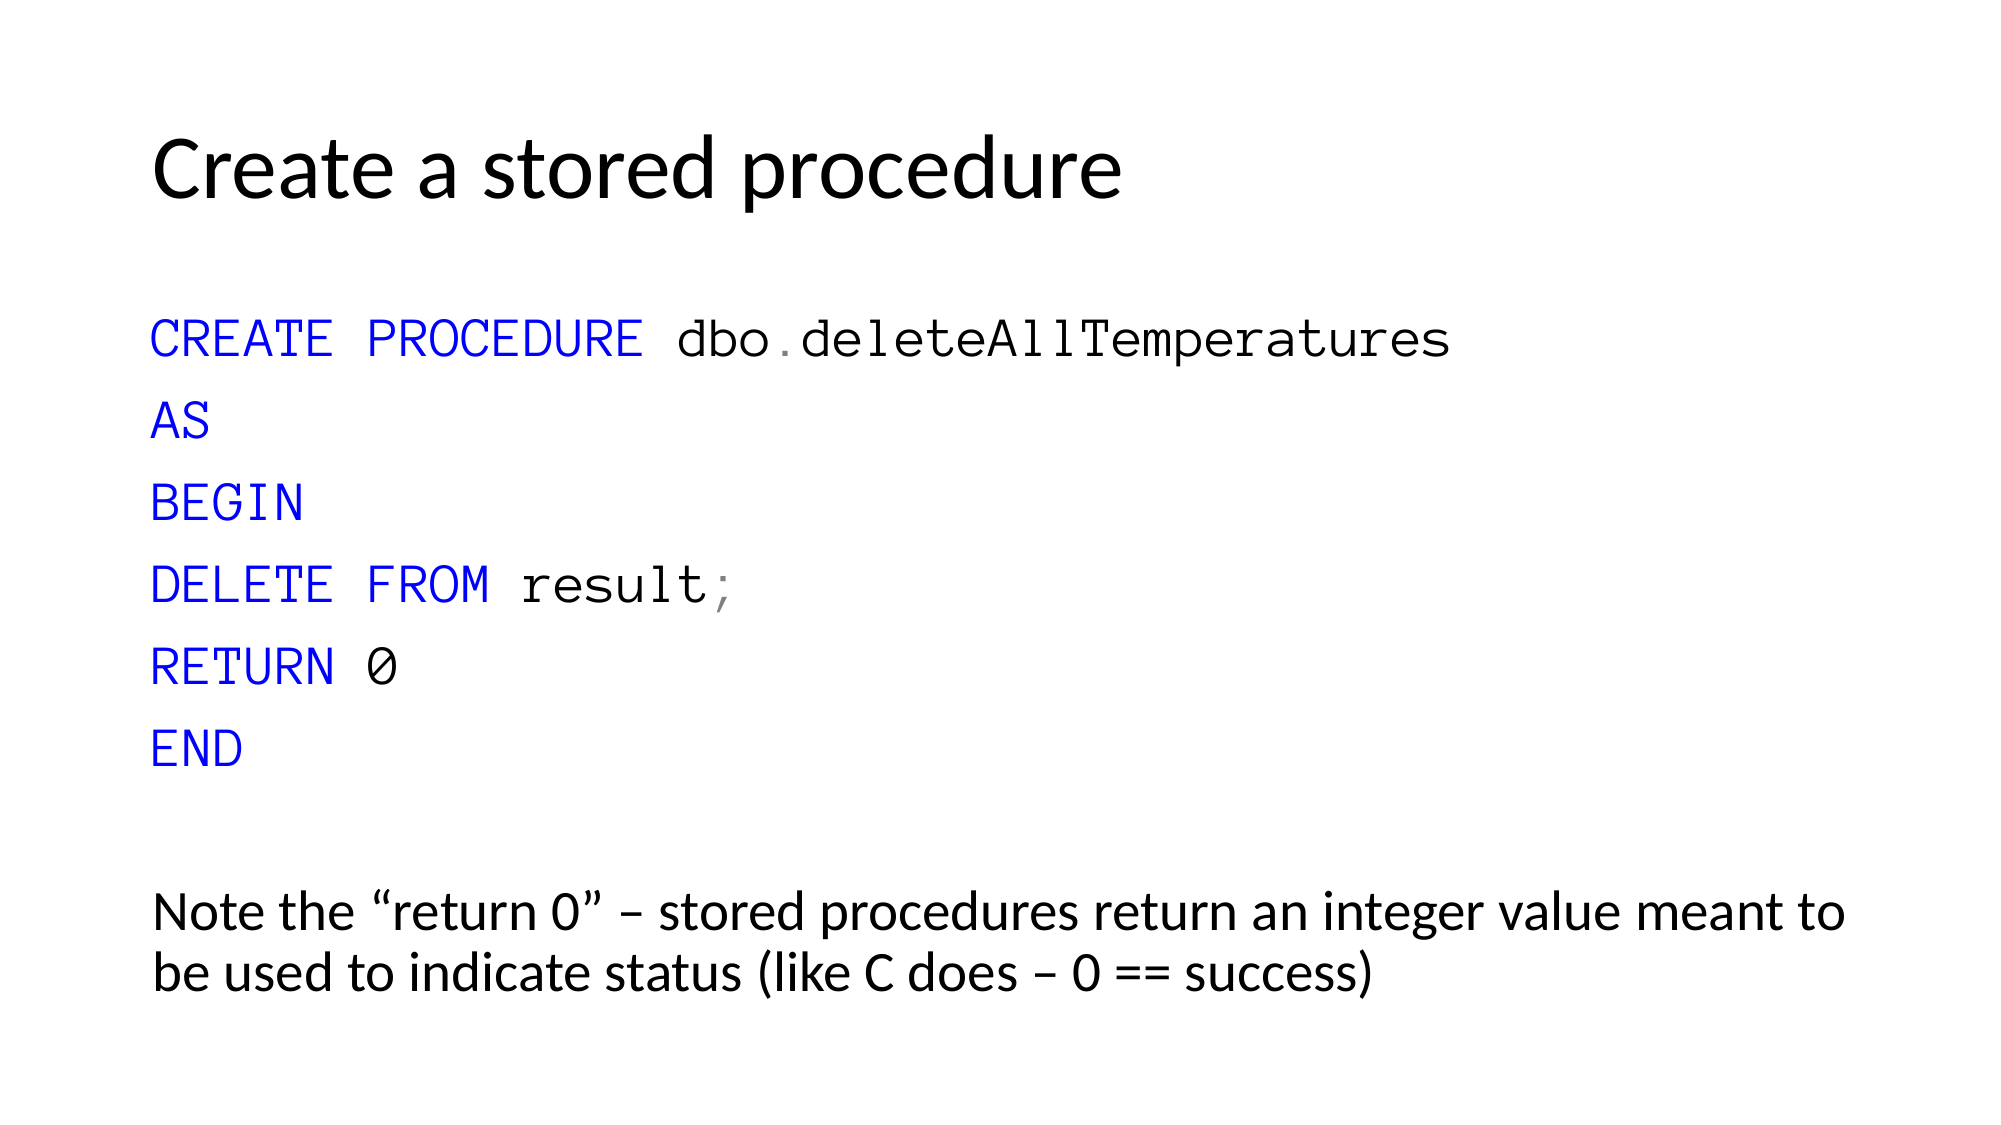

# Create a stored procedure
CREATE PROCEDURE dbo.deleteAllTemperatures
AS
BEGIN
DELETE FROM result;
RETURN 0
END

Note the “return 0” – stored procedures return an integer value meant to be used to indicate status (like C does – 0 == success)